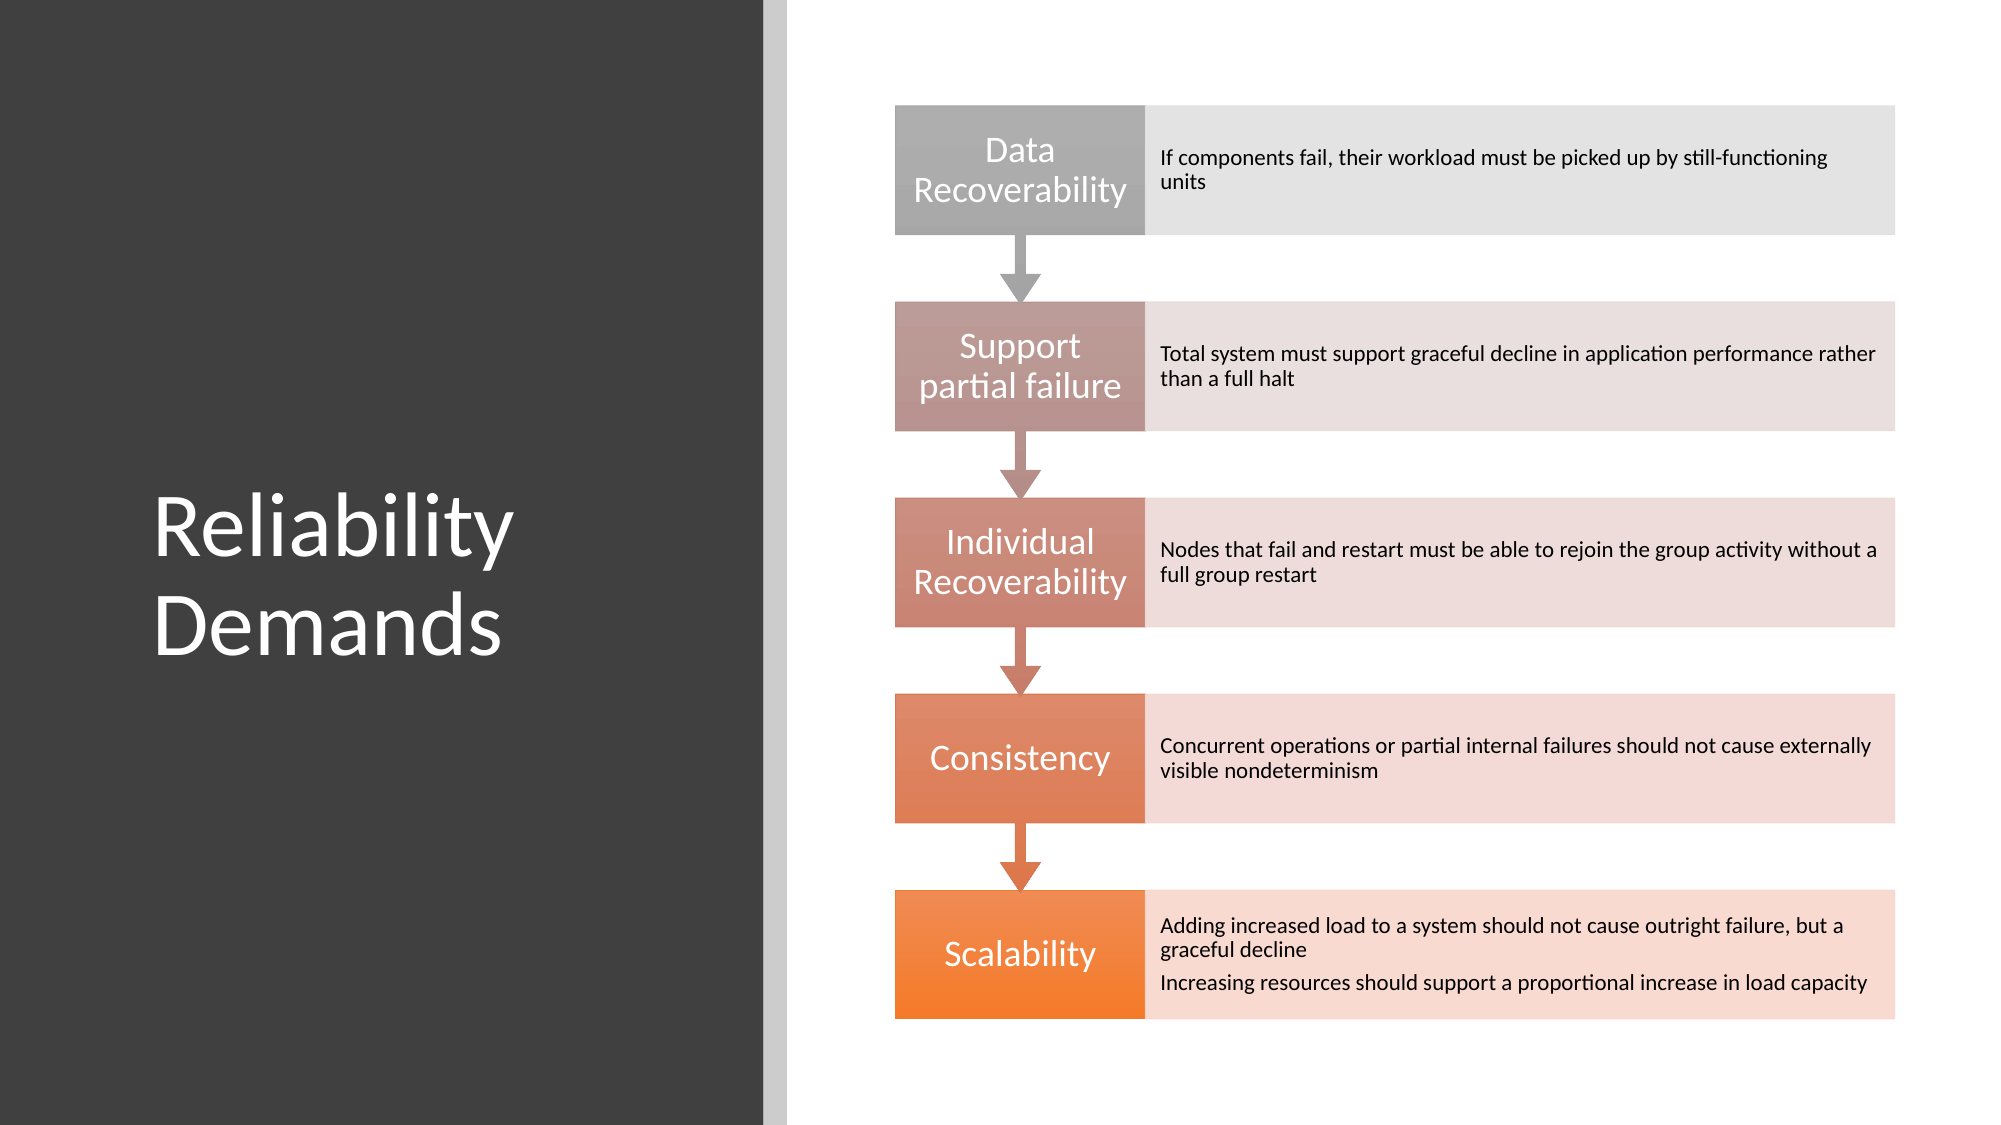

Scalability
Adding increased load to a system should not cause outright failure, but a graceful decline
Increasing resources should support a proportional increase in load capacity
Consistency
Concurrent operations or partial internal failures should not cause externally visible nondeterminism
Individual Recoverability
Nodes that fail and restart must be able to rejoin the group activity without a full group restart
Support partial failure
Total system must support graceful decline in application performance rather than a full halt
Data Recoverability
If components fail, their workload must be picked up by still-functioning units
# Reliability Demands